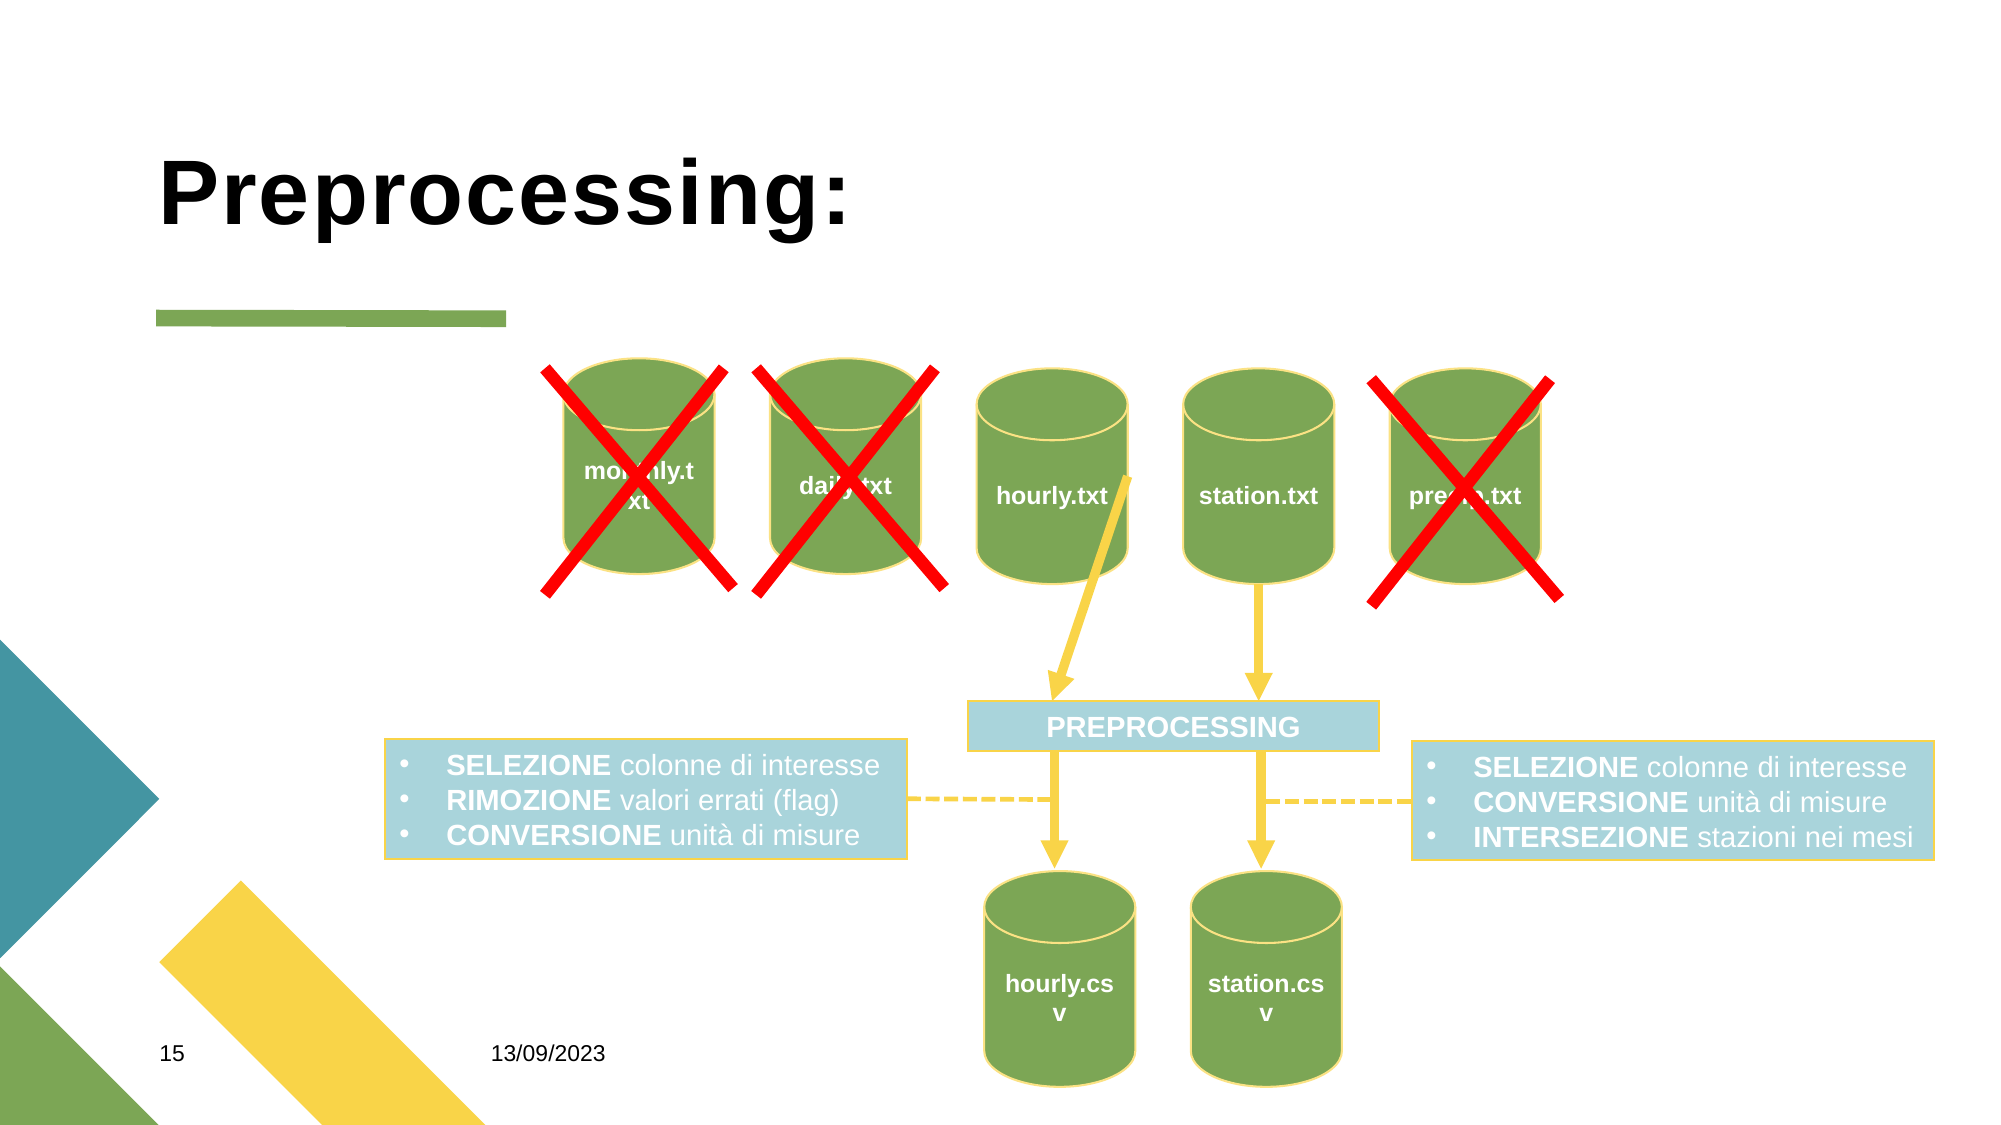

# Preprocessing:
monthly.txt
daily.txt
hourly.txt
station.txt
precip.txt
PREPROCESSING
SELEZIONE colonne di interesse
RIMOZIONE valori errati (flag)
CONVERSIONE unità di misure
SELEZIONE colonne di interesse
CONVERSIONE unità di misure
INTERSEZIONE stazioni nei mesi
hourly.csv
station.csv
15
13/09/2023